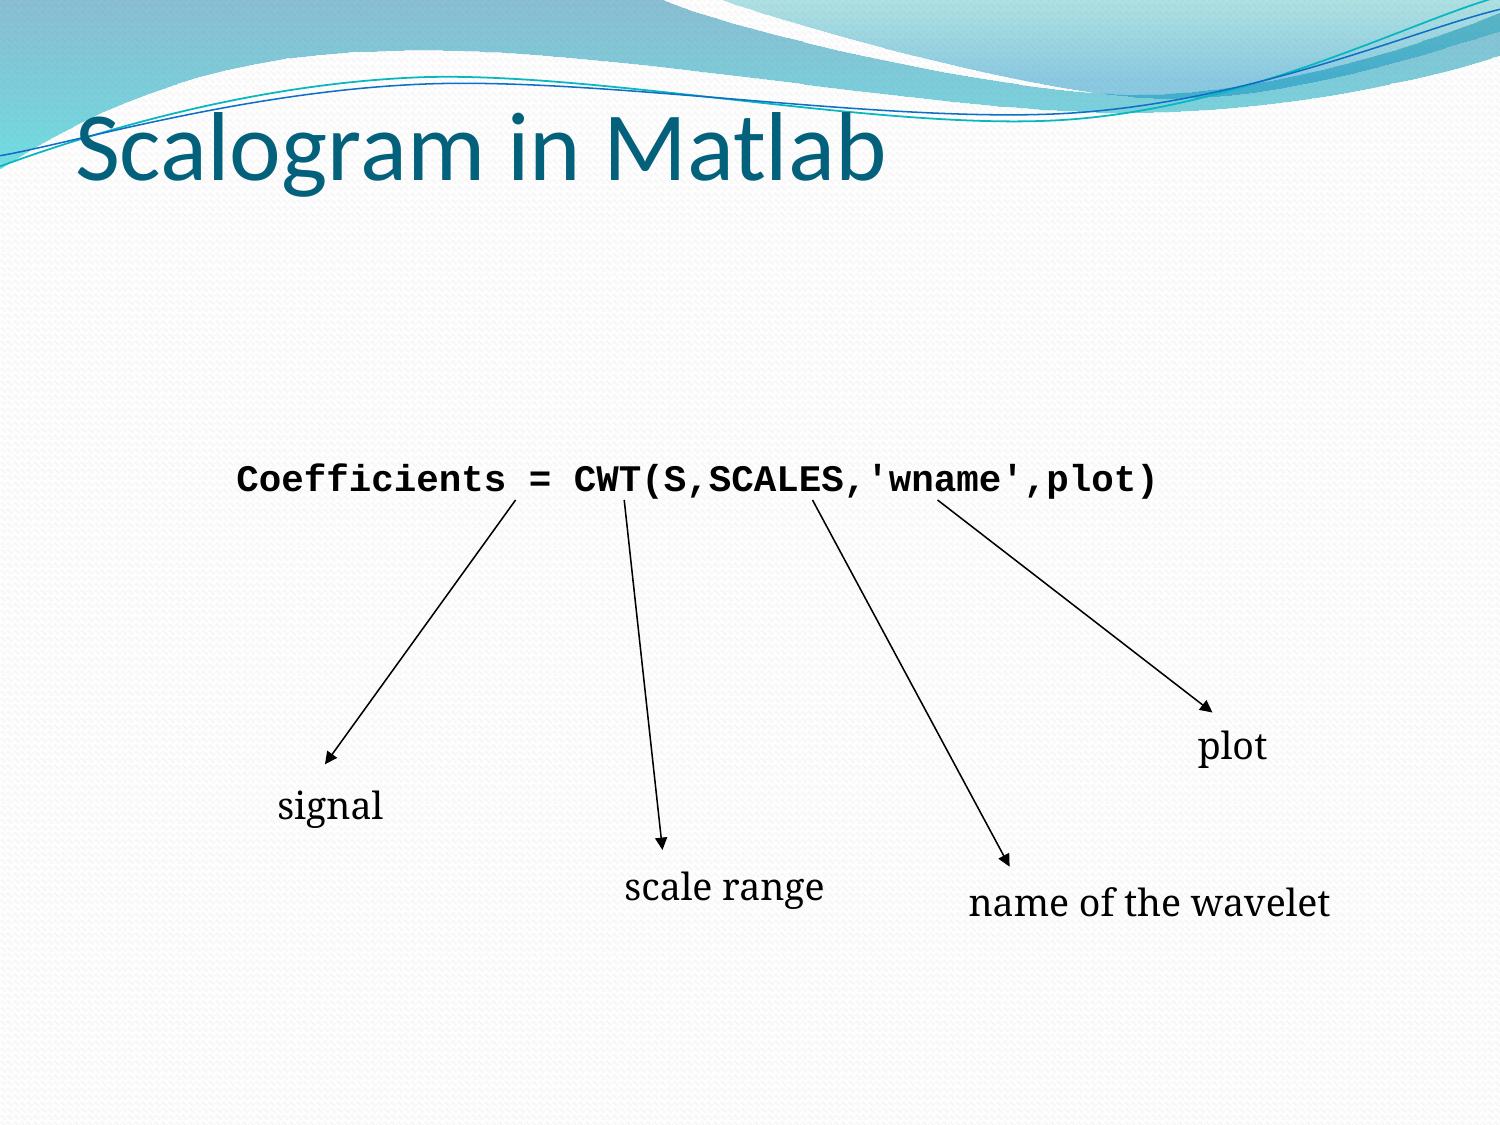

# Scalogram in Matlab
 Coefficients = CWT(S,SCALES,'wname',plot)

plot
signal
scale range
name of the wavelet